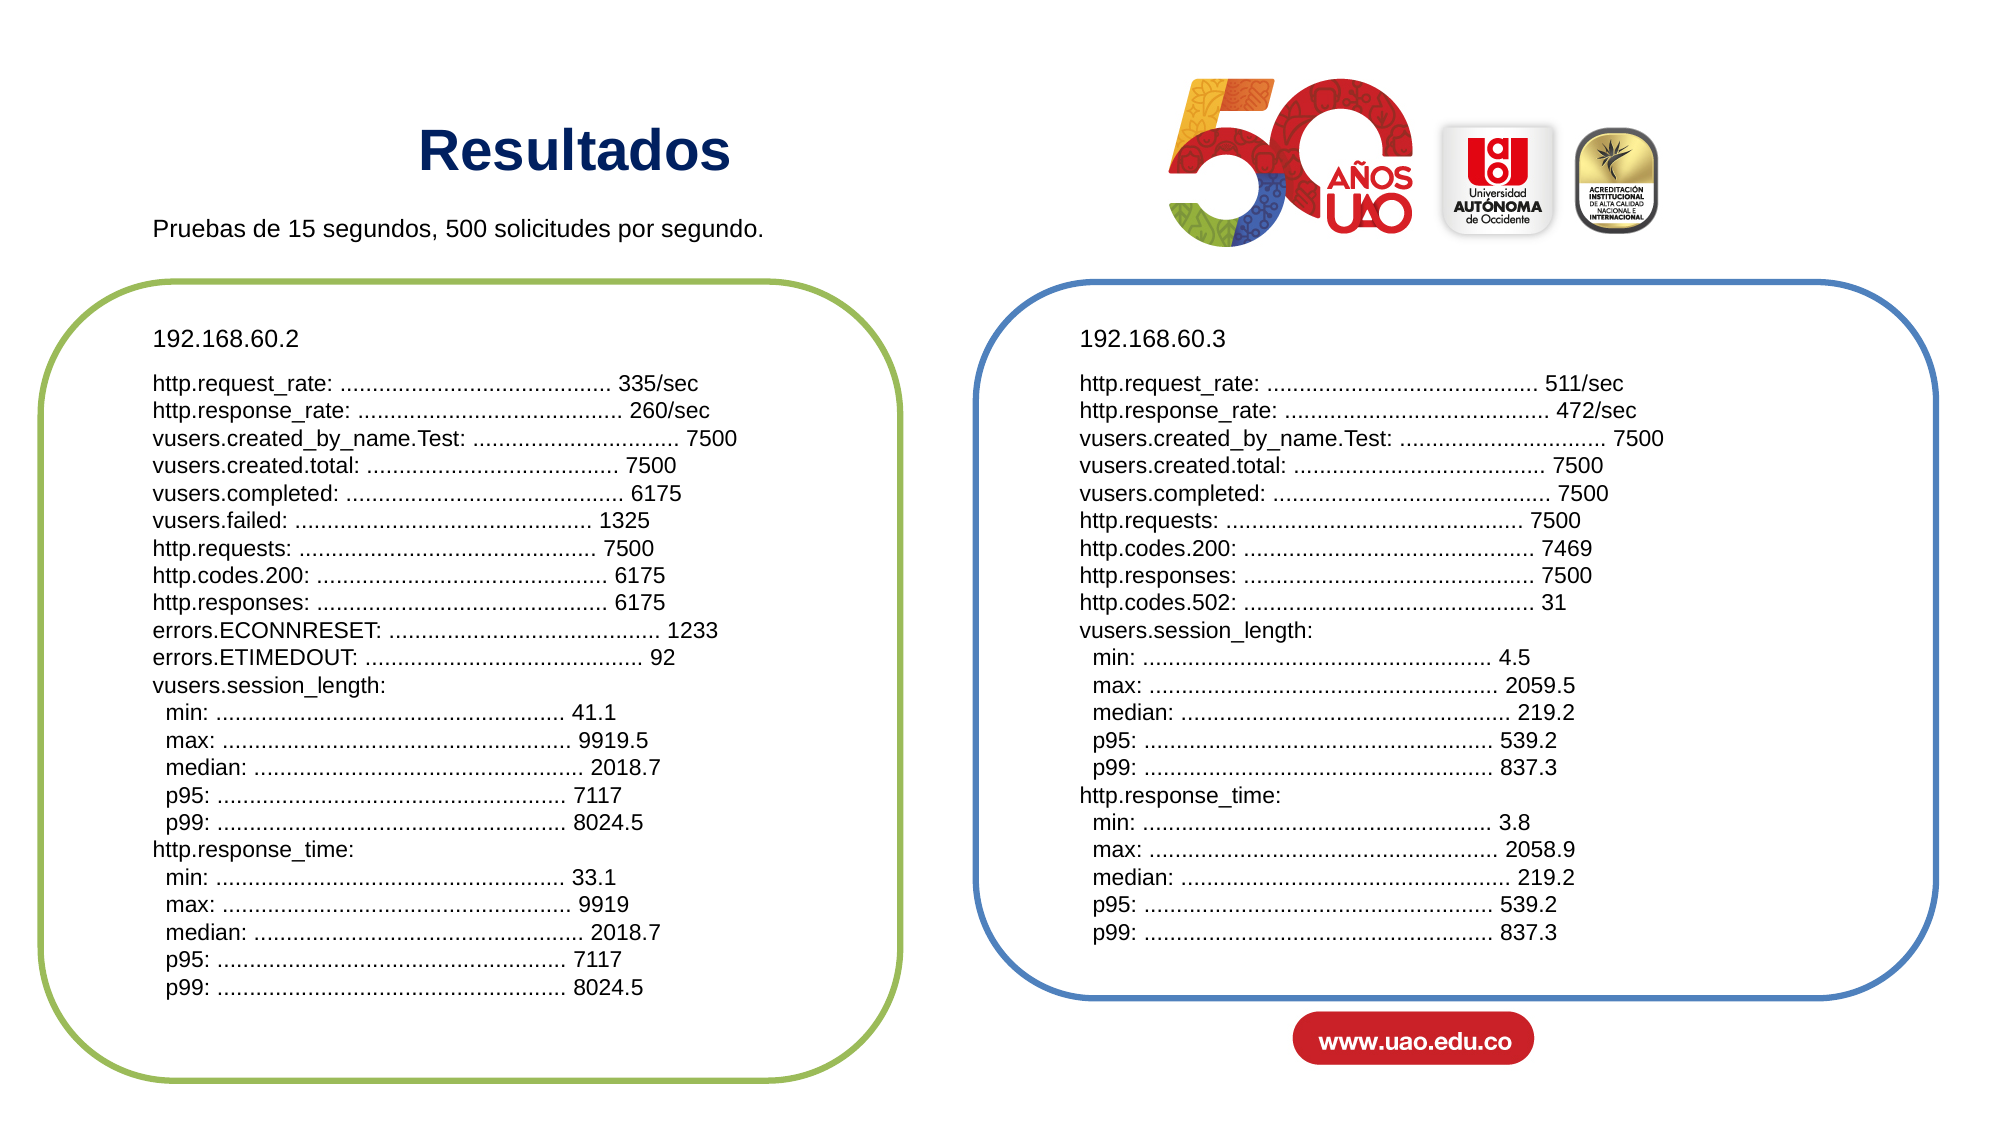

Resultados
Pruebas de 15 segundos, 500 solicitudes por segundo.

192.168.60.2
192.168.60.3
http.request_rate: .......................................... 335/sec
http.response_rate: ......................................... 260/sec
vusers.created_by_name.Test: ................................ 7500
vusers.created.total: ....................................... 7500
vusers.completed: ........................................... 6175
vusers.failed: .............................................. 1325
http.requests: .............................................. 7500
http.codes.200: ............................................. 6175
http.responses: ............................................. 6175
errors.ECONNRESET: .......................................... 1233
errors.ETIMEDOUT: ........................................... 92
vusers.session_length:
  min: ...................................................... 41.1
  max: ...................................................... 9919.5
  median: ................................................... 2018.7
  p95: ...................................................... 7117
  p99: ...................................................... 8024.5
http.response_time:
  min: ...................................................... 33.1
  max: ...................................................... 9919
  median: ................................................... 2018.7
  p95: ...................................................... 7117
  p99: ...................................................... 8024.5
http.request_rate: .......................................... 511/sec
http.response_rate: ......................................... 472/sec
vusers.created_by_name.Test: ................................ 7500
vusers.created.total: ....................................... 7500
vusers.completed: ........................................... 7500
http.requests: .............................................. 7500
http.codes.200: ............................................. 7469
http.responses: ............................................. 7500
http.codes.502: ............................................. 31
vusers.session_length:
  min: ...................................................... 4.5
  max: ...................................................... 2059.5
  median: ................................................... 219.2
  p95: ...................................................... 539.2
  p99: ...................................................... 837.3
http.response_time:
  min: ...................................................... 3.8
  max: ...................................................... 2058.9
  median: ................................................... 219.2
  p95: ...................................................... 539.2
  p99: ...................................................... 837.3